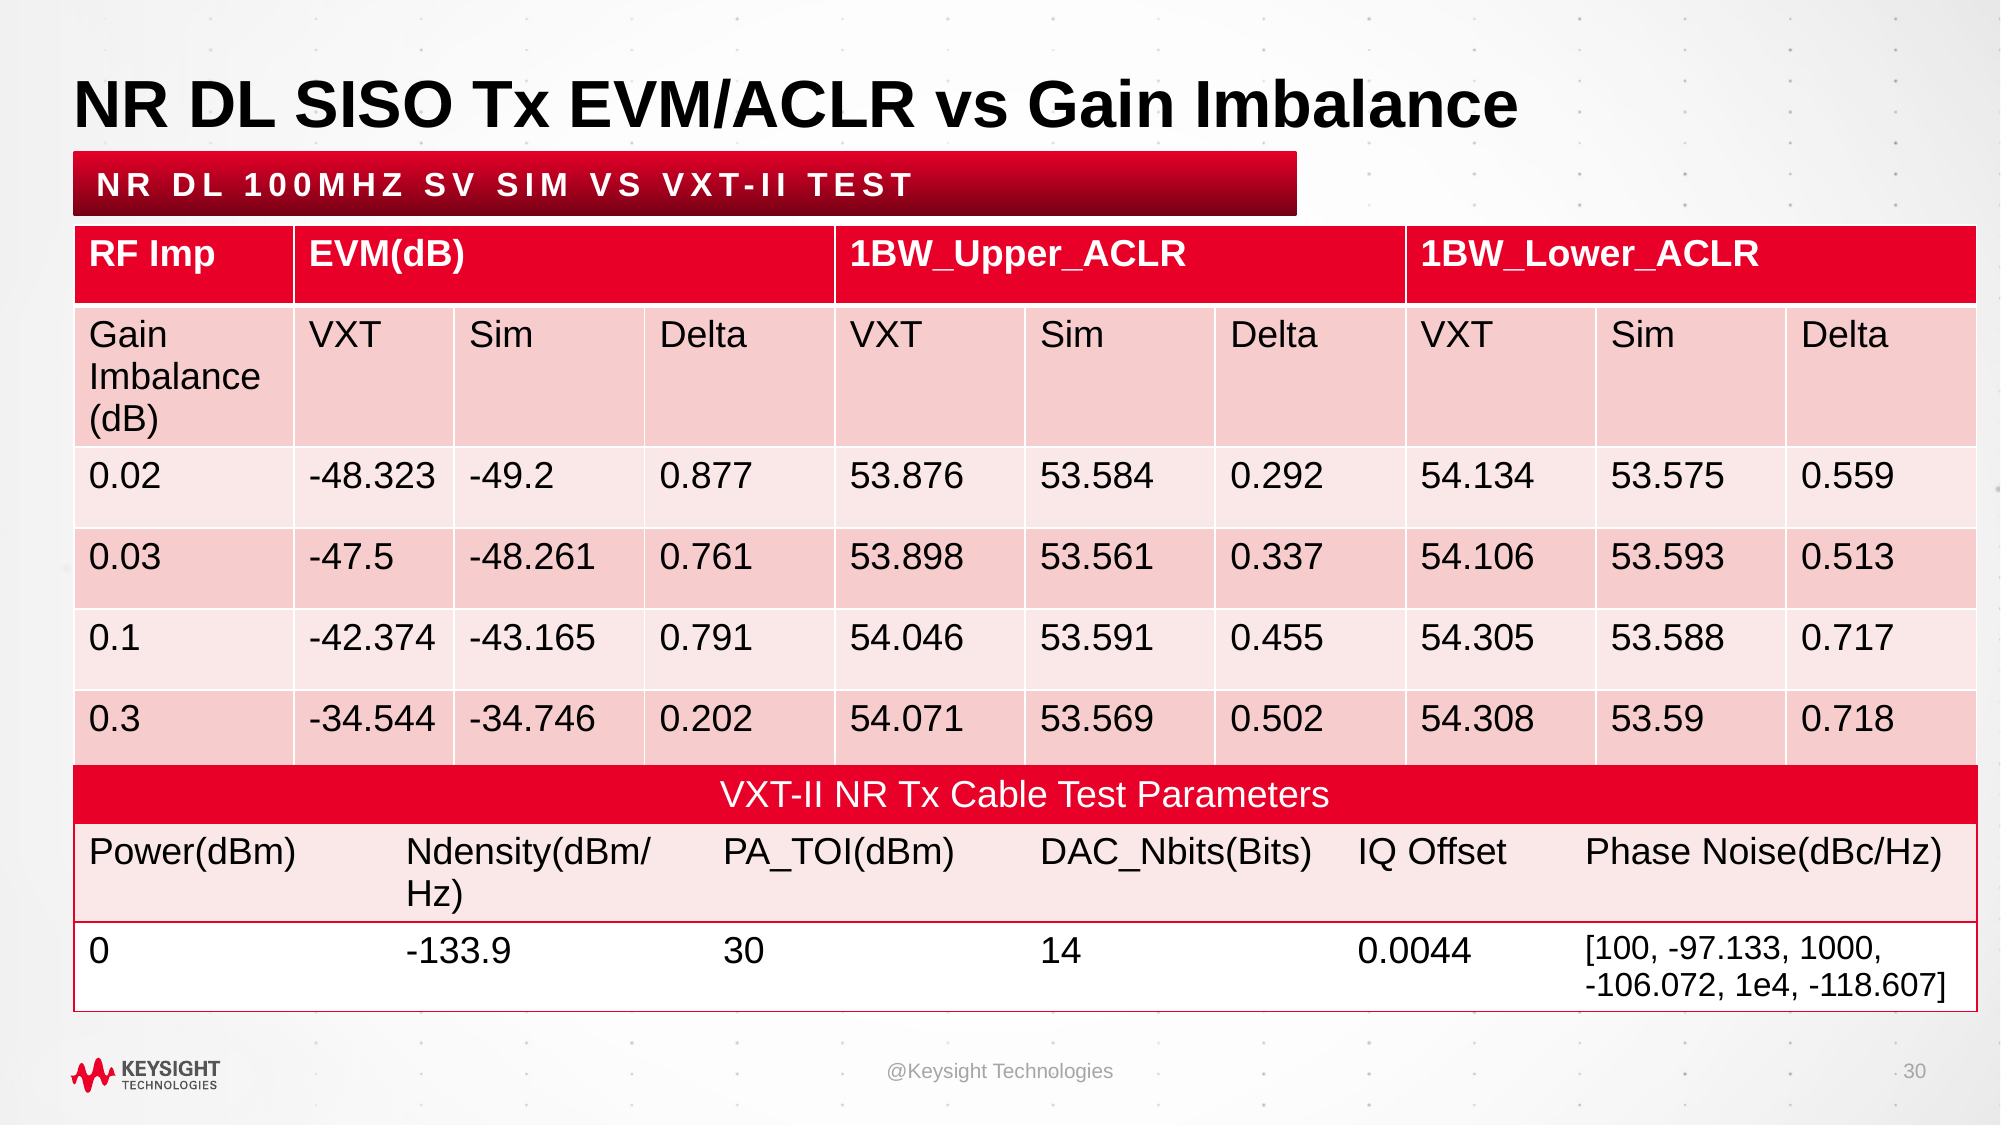

# NR DL SISO Tx EVM/ACLR vs Gain Imbalance
NR DL 100MHz SV Sim vs VXT-II Test
| RF Imp | EVM(dB) |  |  | 1BW\_Upper\_ACLR |  |  | 1BW\_Lower\_ACLR |  |  |
| --- | --- | --- | --- | --- | --- | --- | --- | --- | --- |
| Gain Imbalance (dB) | VXT | Sim | Delta | VXT | Sim | Delta | VXT | Sim | Delta |
| 0.02 | -48.323 | -49.2 | 0.877 | 53.876 | 53.584 | 0.292 | 54.134 | 53.575 | 0.559 |
| 0.03 | -47.5 | -48.261 | 0.761 | 53.898 | 53.561 | 0.337 | 54.106 | 53.593 | 0.513 |
| 0.1 | -42.374 | -43.165 | 0.791 | 54.046 | 53.591 | 0.455 | 54.305 | 53.588 | 0.717 |
| 0.3 | -34.544 | -34.746 | 0.202 | 54.071 | 53.569 | 0.502 | 54.308 | 53.59 | 0.718 |
| VXT-II NR Tx Cable Test Parameters |  |  |  |  |  |
| --- | --- | --- | --- | --- | --- |
| Power(dBm) | Ndensity(dBm/Hz) | PA\_TOI(dBm) | DAC\_Nbits(Bits) | IQ Offset | Phase Noise(dBc/Hz) |
| 0 | -133.9 | 30 | 14 | 0.0044 | [100, -97.133, 1000, -106.072, 1e4, -118.607] |
@Keysight Technologies